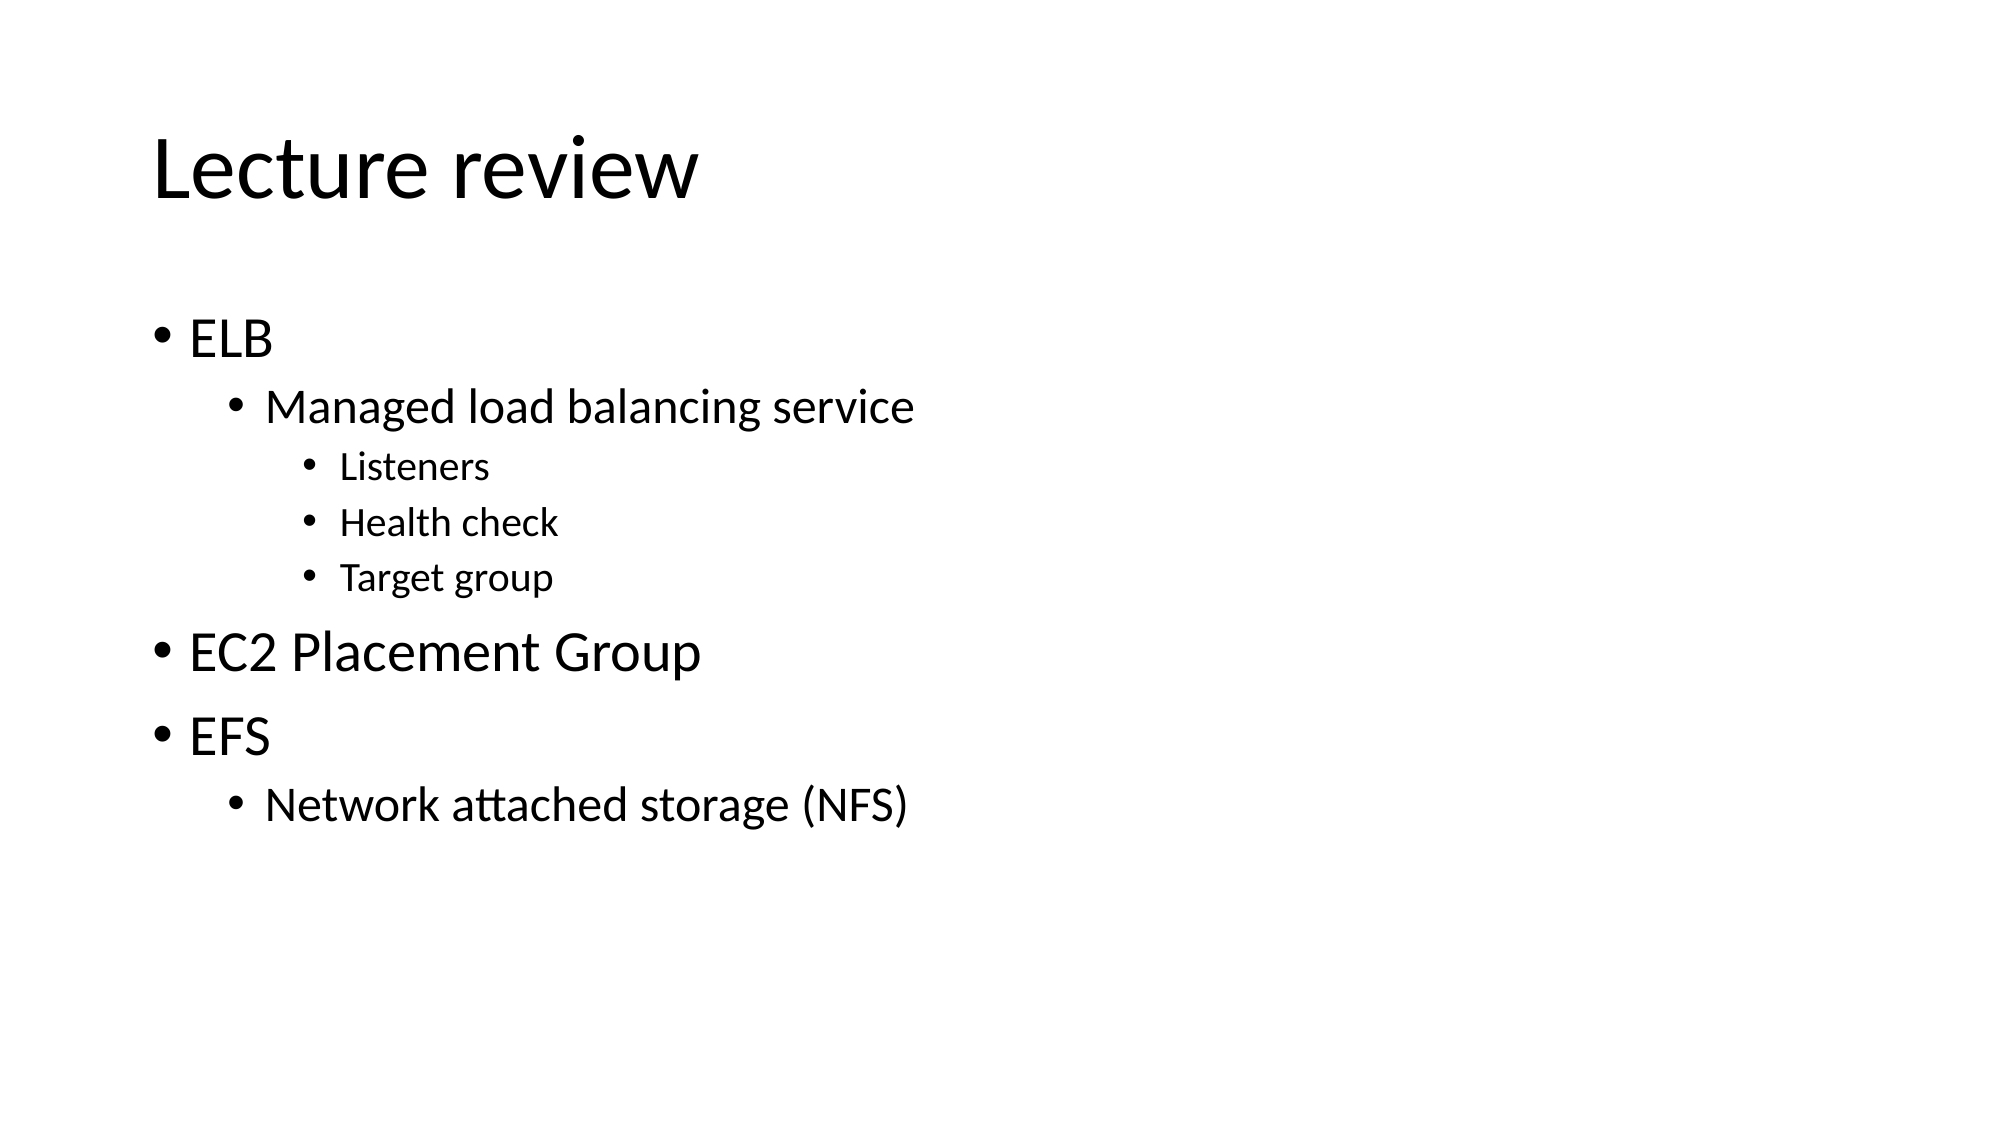

# Lecture review
ELB
Managed load balancing service
Listeners
Health check
Target group
EC2 Placement Group
EFS
Network attached storage (NFS)